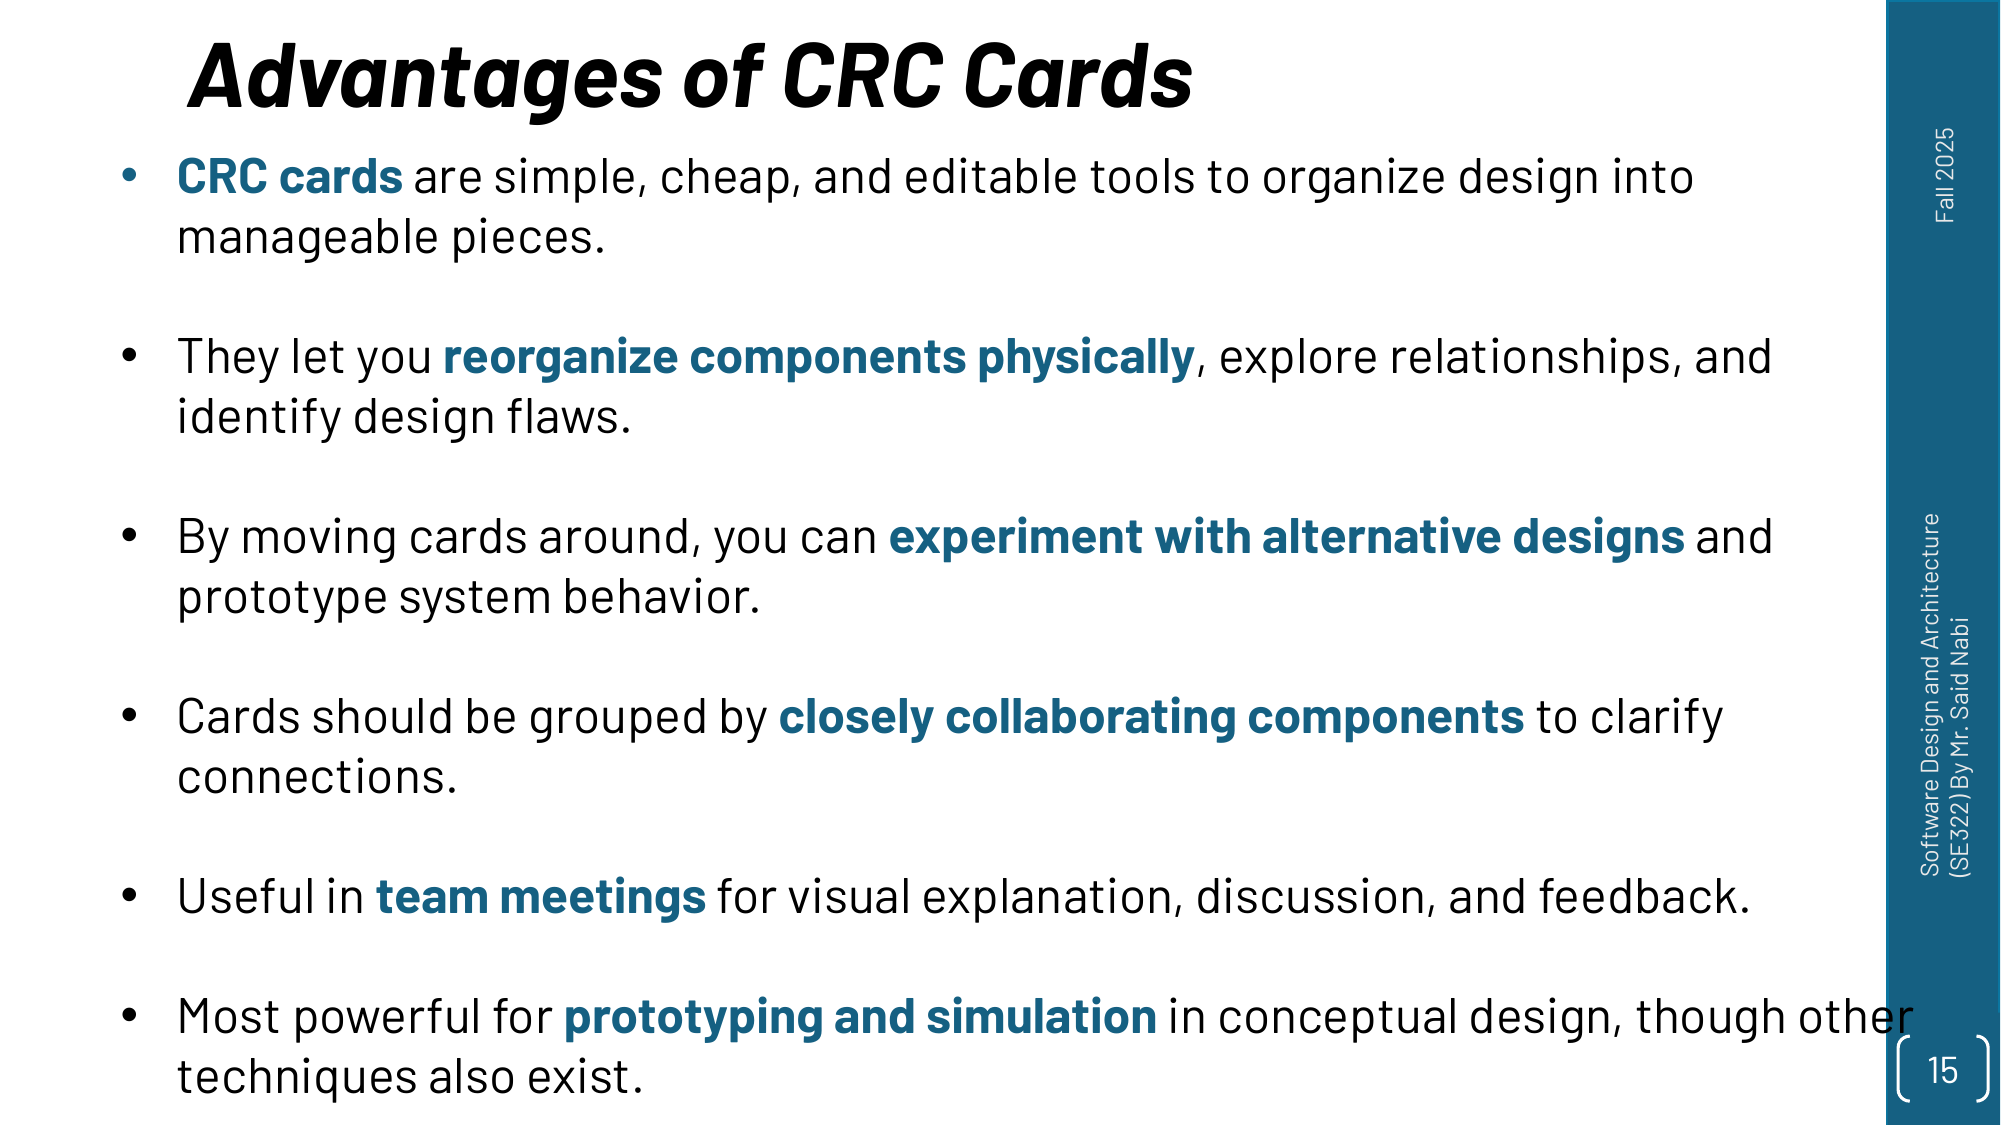

CRC cards are simple, cheap, and editable tools to organize design into manageable pieces.

They let you reorganize components physically, explore relationships, and identify design flaws.

By moving cards around, you can experiment with alternative designs and prototype system behavior.

Cards should be grouped by closely collaborating components to clarify connections.

Useful in team meetings for visual explanation, discussion, and feedback.

Most powerful for prototyping and simulation in conceptual design, though other techniques also exist.

# Advantages of CRC Cards
Class Name
Responsibilities